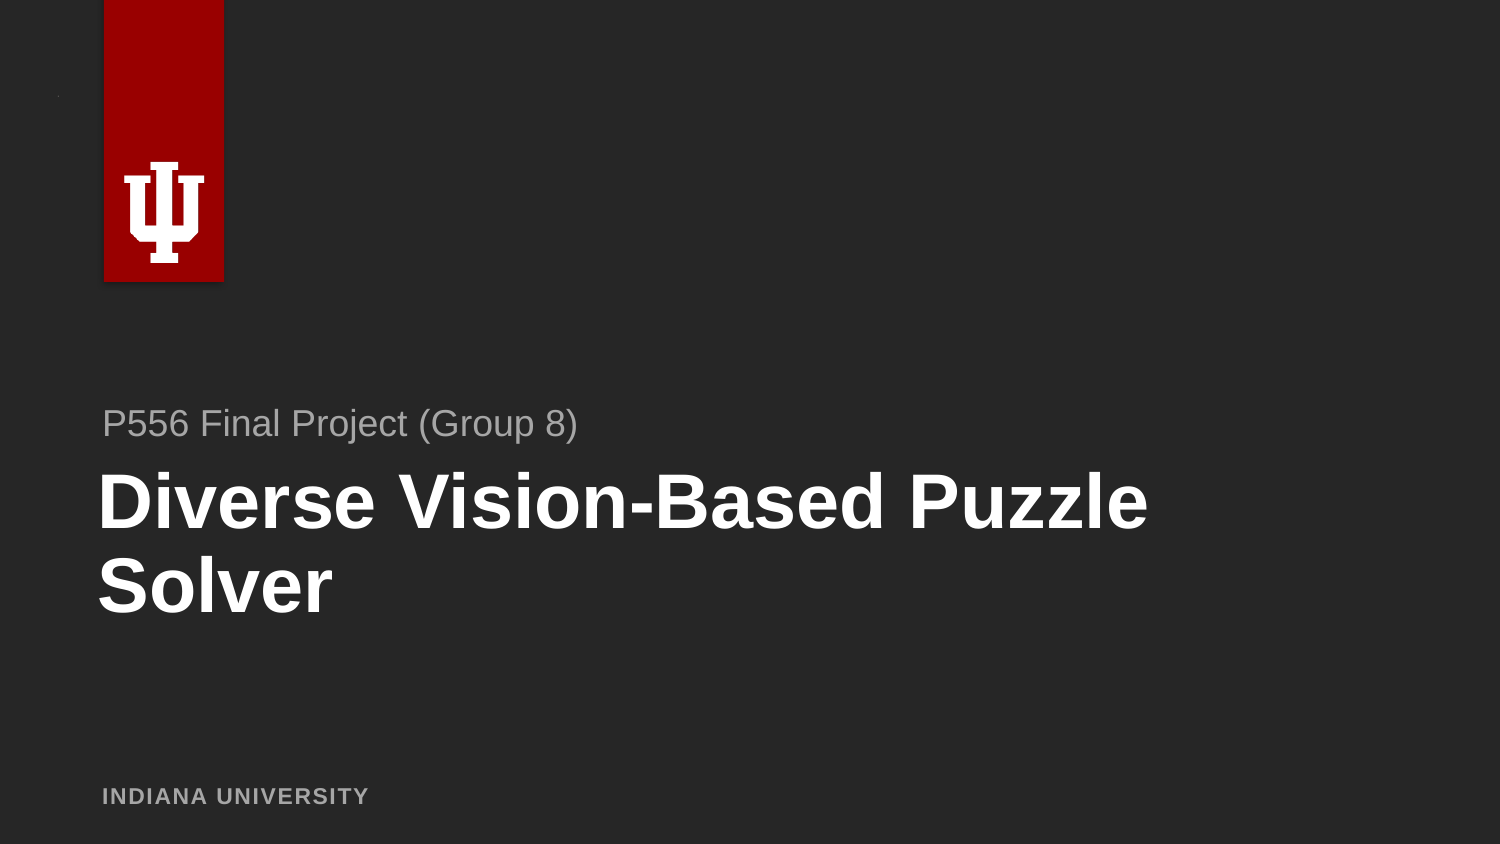

P556 Final Project (Group 8)
# Diverse Vision-Based Puzzle Solver
INDIANA UNIVERSITY